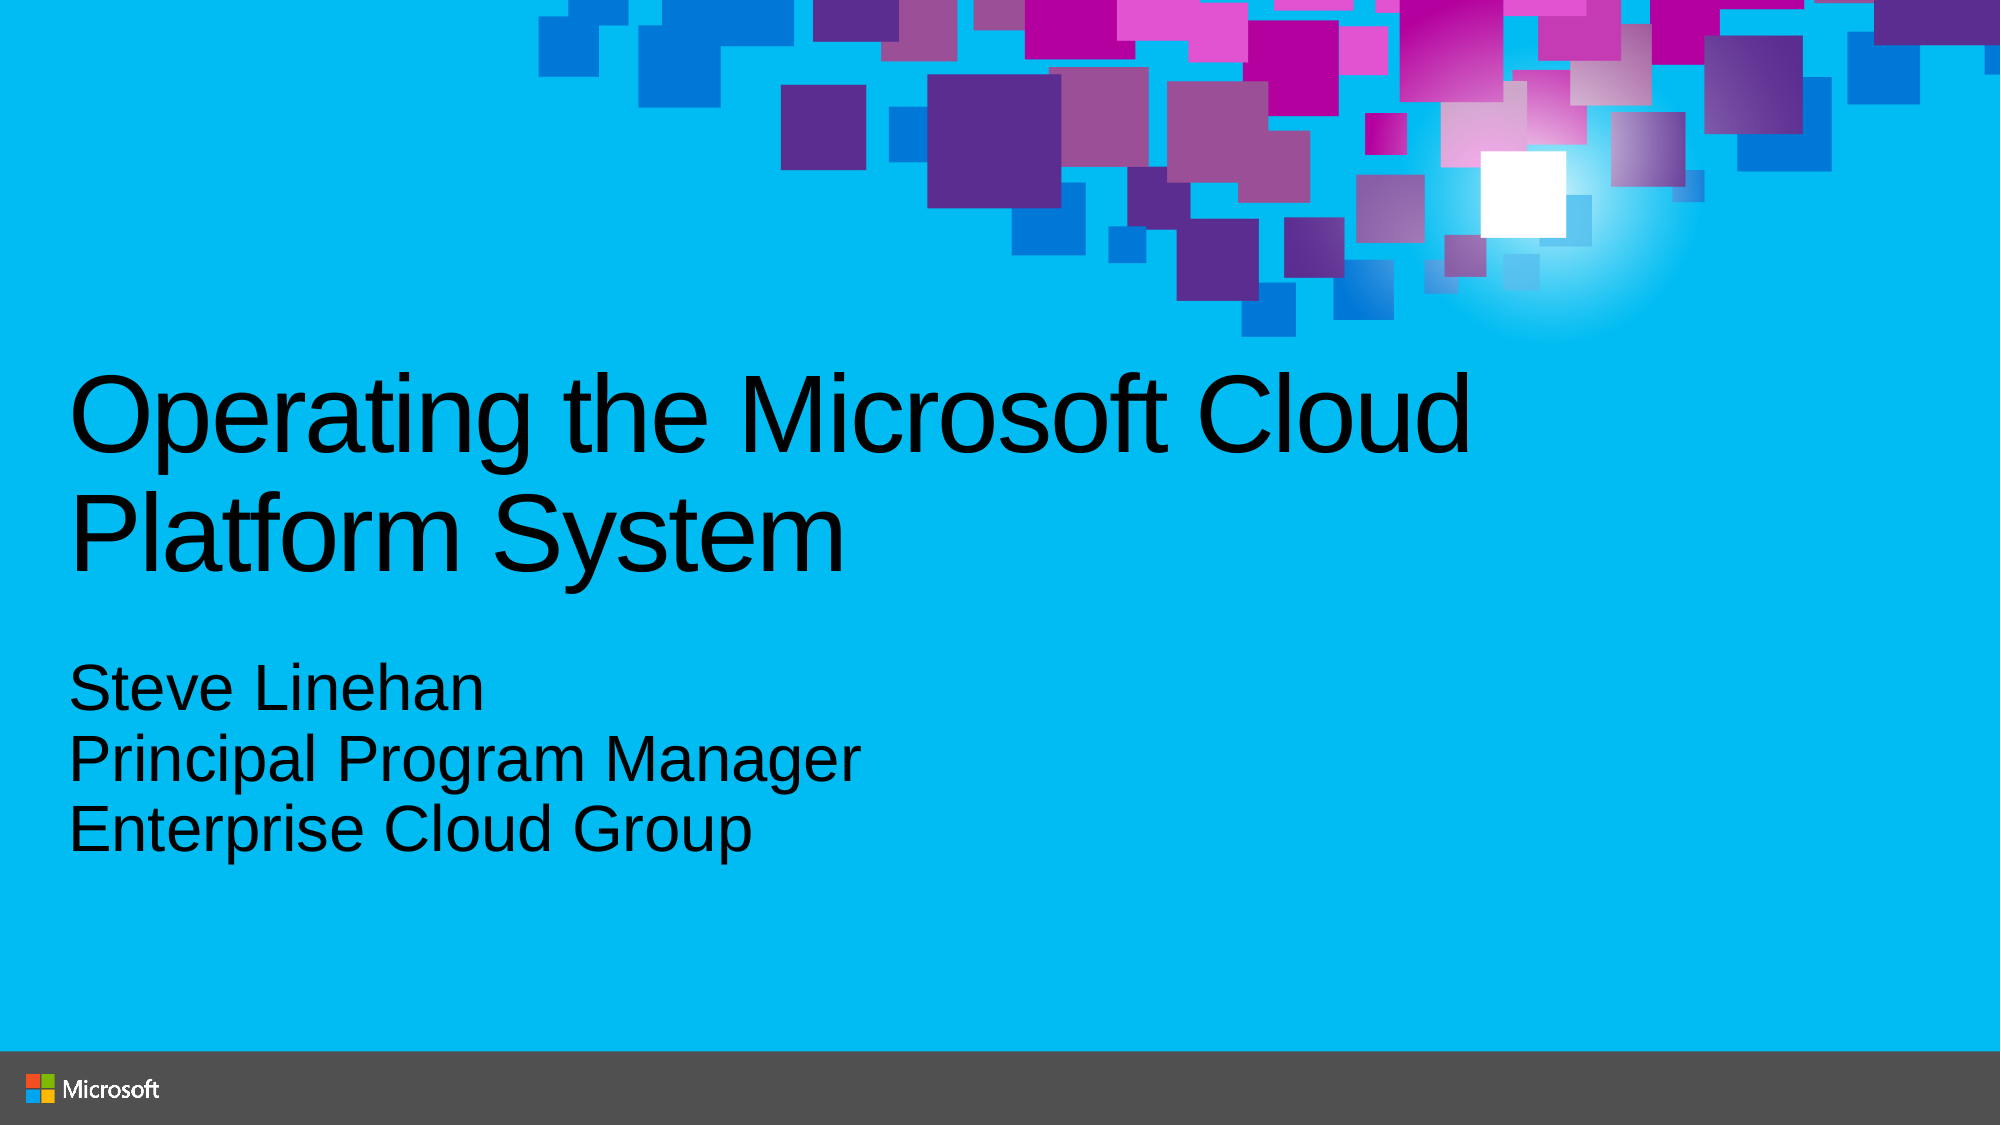

# Operating the Microsoft Cloud Platform System
Steve Linehan
Principal Program Manager
Enterprise Cloud Group